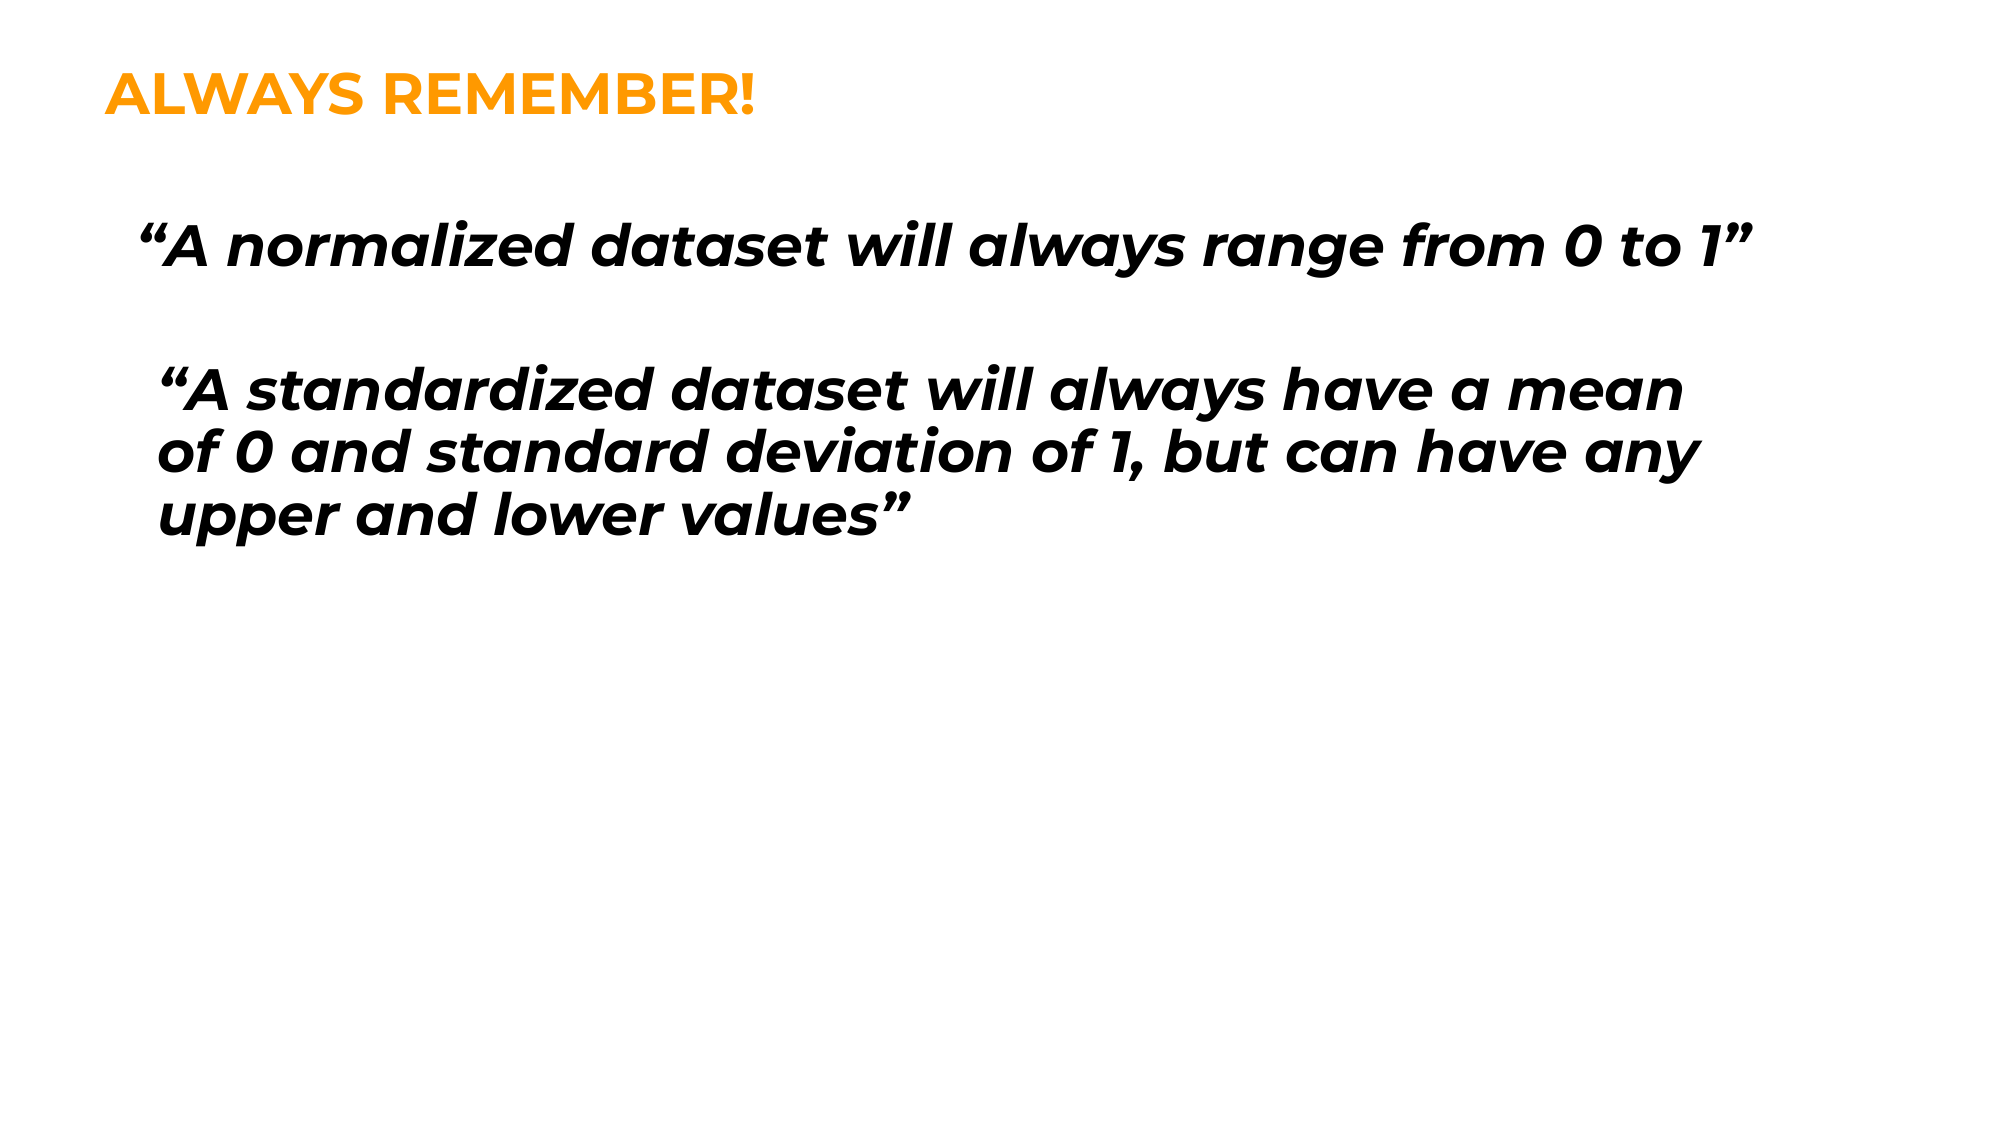

ALWAYS REMEMBER!
“A normalized dataset will always range from 0 to 1”
“A standardized dataset will always have a mean of 0 and standard deviation of 1, but can have any upper and lower values”